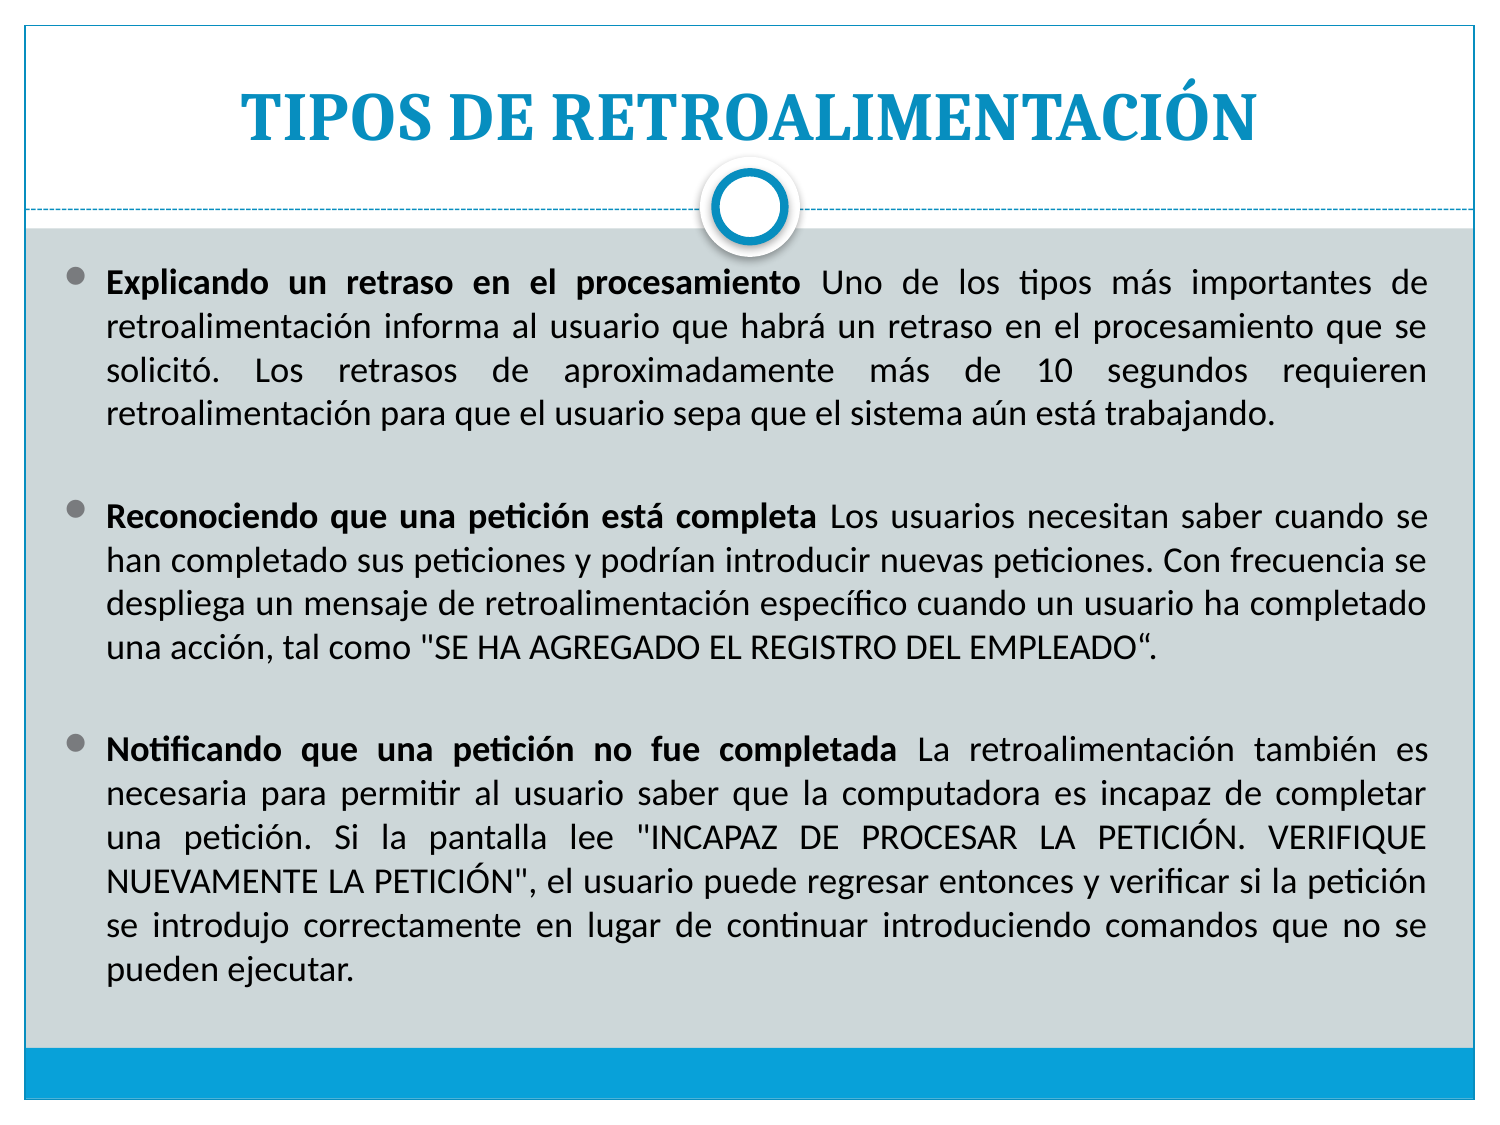

# TIPOS DE RETROALIMENTACIÓN
Explicando un retraso en el procesamiento Uno de los tipos más importantes de retroalimentación informa al usuario que habrá un retraso en el procesamiento que se solicitó. Los retrasos de aproximadamente más de 10 segundos requieren retroalimentación para que el usuario sepa que el sistema aún está trabajando.

Reconociendo que una petición está completa Los usuarios necesitan saber cuando se han completado sus peticiones y podrían introducir nuevas peticiones. Con frecuencia se despliega un mensaje de retroalimentación específico cuando un usuario ha completado una acción, tal como "SE HA AGREGADO EL REGISTRO DEL EMPLEADO“.

Notificando que una petición no fue completada La retroalimentación también es necesaria para permitir al usuario saber que la computadora es incapaz de completar una petición. Si la pantalla lee "INCAPAZ DE PROCESAR LA PETICIÓN. VERIFIQUE NUEVAMENTE LA PETICIÓN", el usuario puede regresar entonces y verificar si la petición se introdujo correctamente en lugar de continuar introduciendo comandos que no se pueden ejecutar.